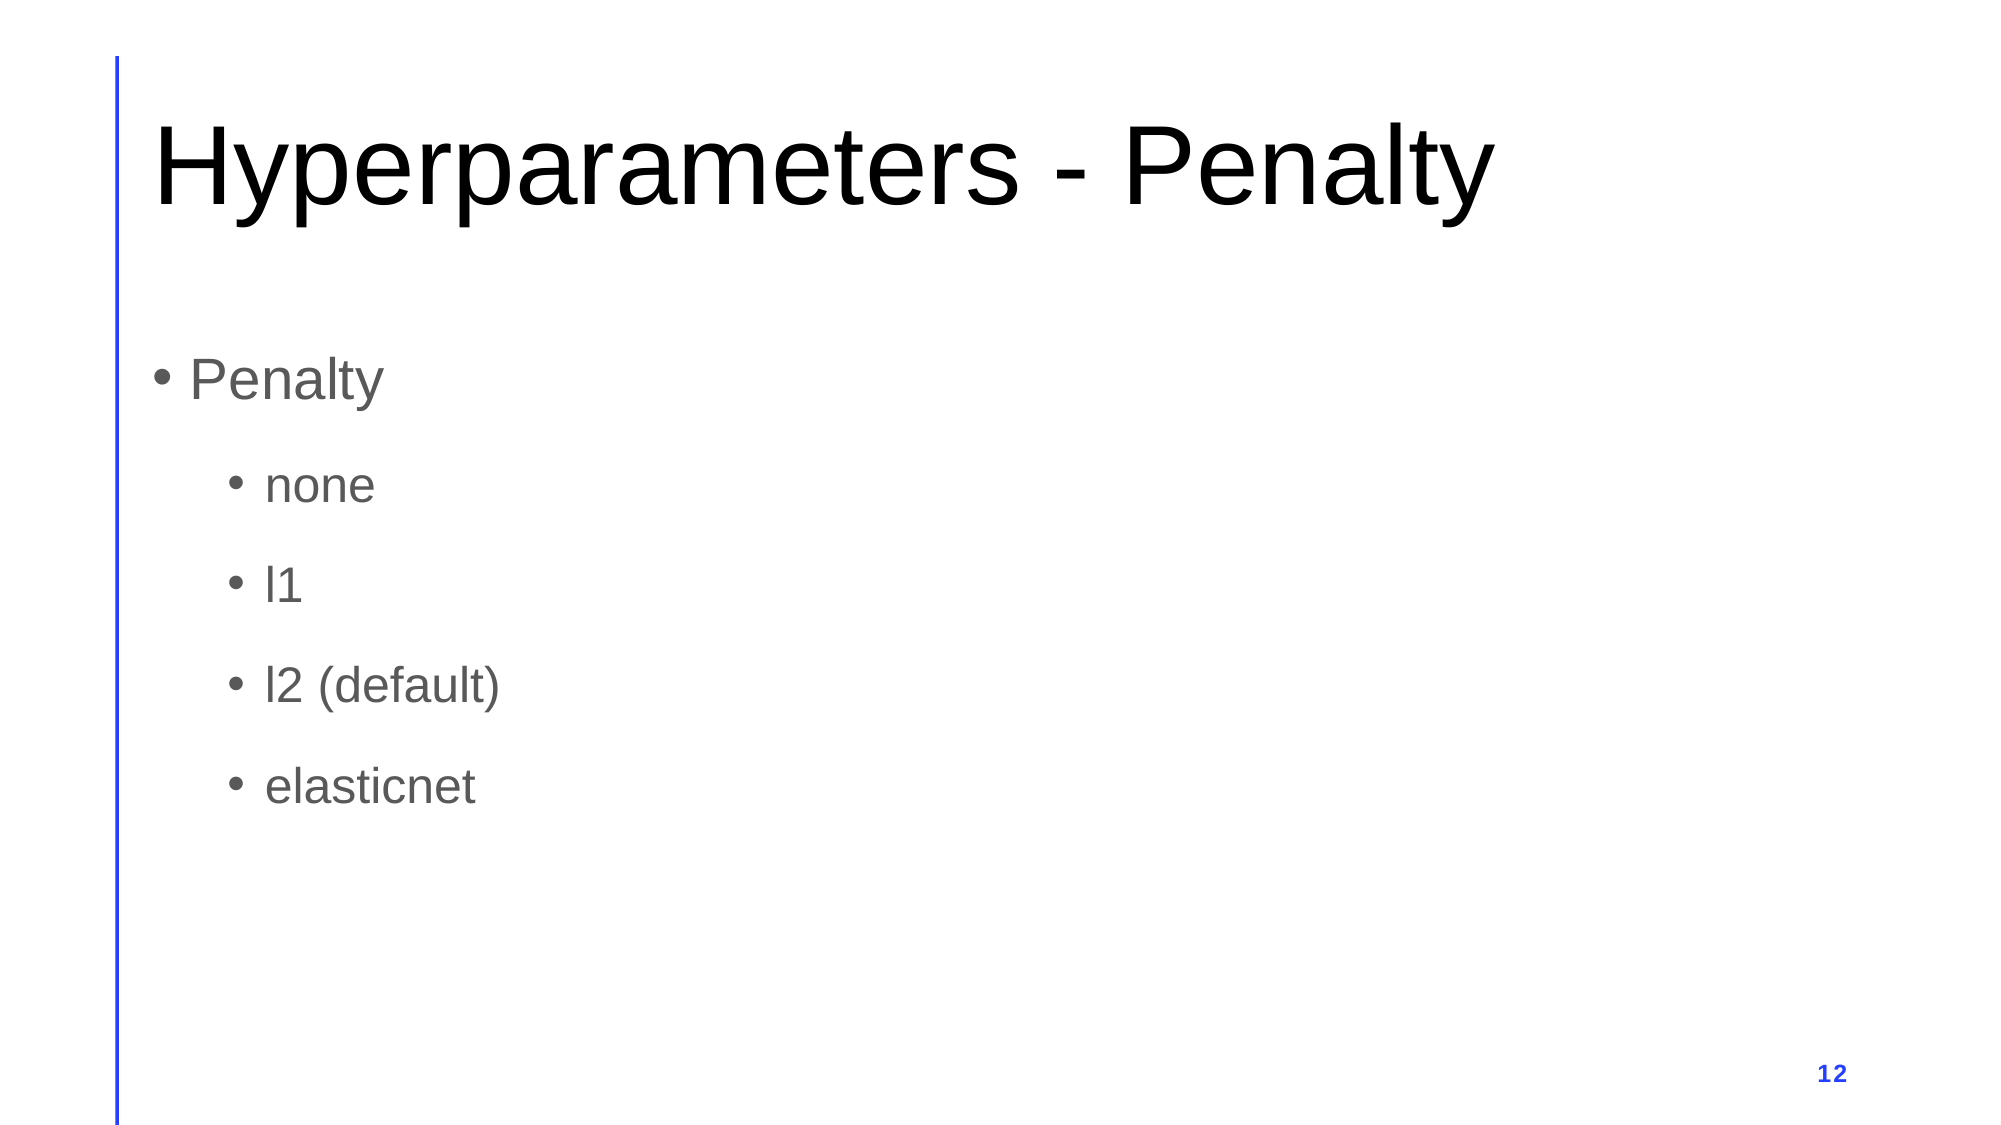

# Hyperparameters - Penalty
Penalty
none
l1
l2 (default)
elasticnet

12